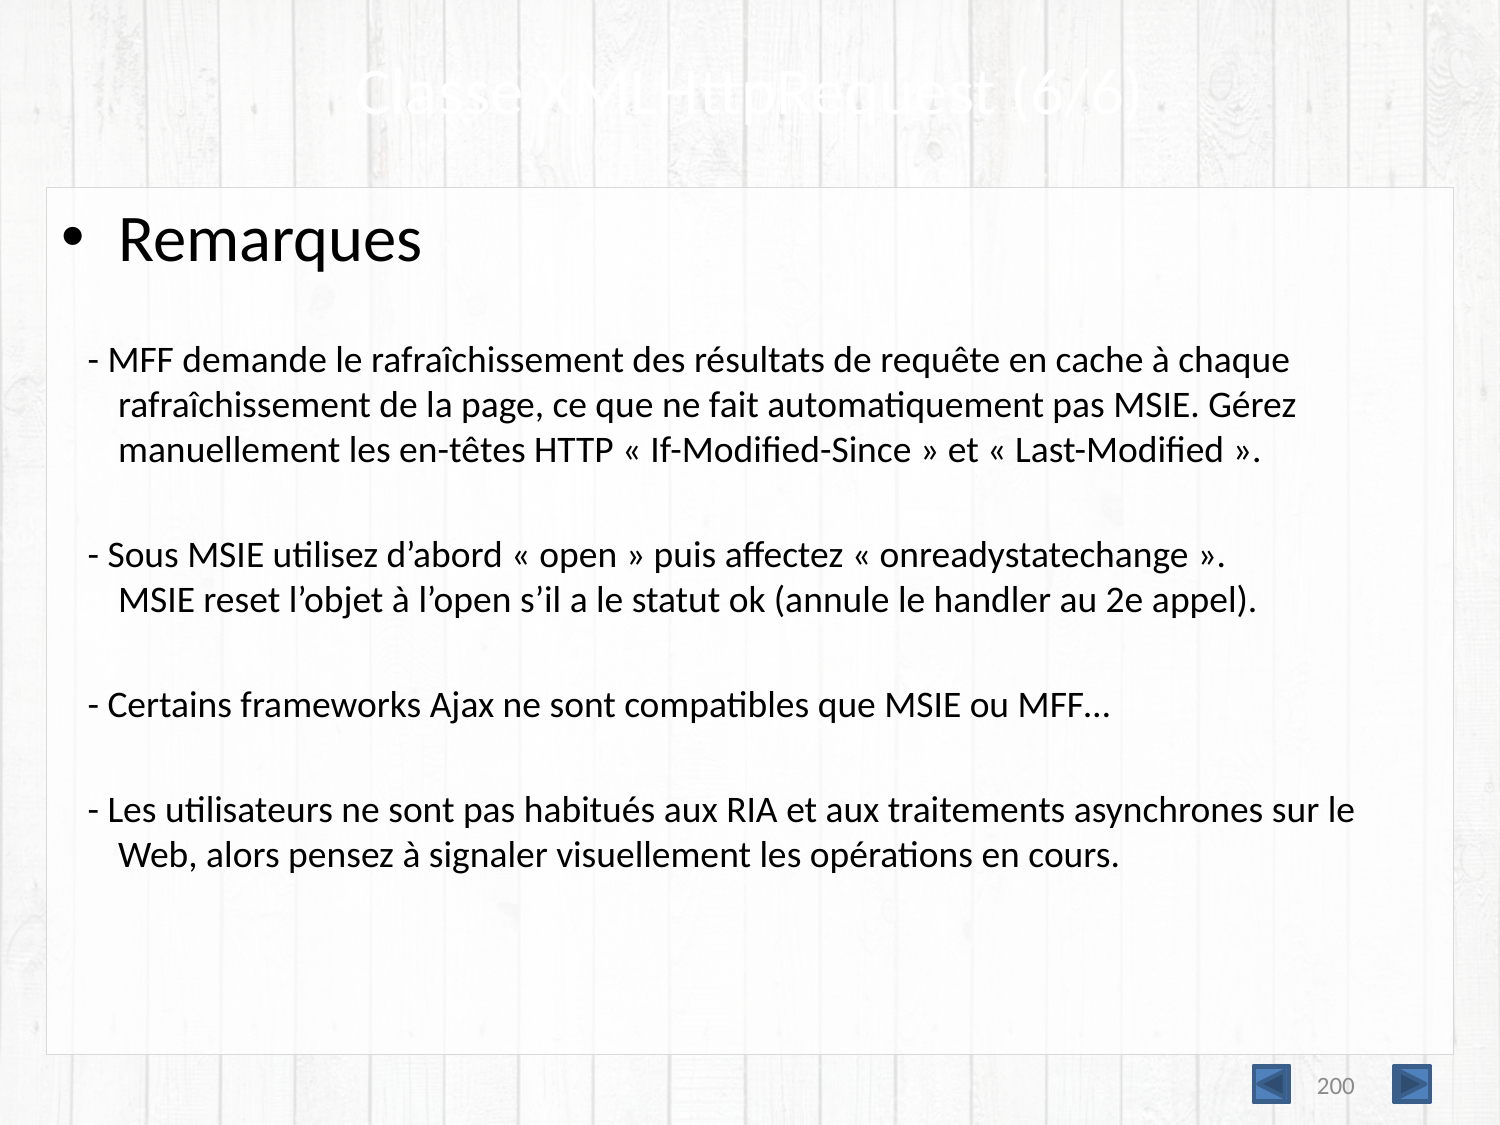

# Classe XMLHttpRequest (6/6)
Remarques

   - MFF demande le rafraîchissement des résultats de requête en cache à chaque rafraîchissement de la page, ce que ne fait automatiquement pas MSIE. Gérez manuellement les en-têtes HTTP « If-Modified-Since » et « Last-Modified ».

   - Sous MSIE utilisez d’abord « open » puis affectez « onreadystatechange ».
MSIE reset l’objet à l’open s’il a le statut ok (annule le handler au 2e appel).

   - Certains frameworks Ajax ne sont compatibles que MSIE ou MFF…

   - Les utilisateurs ne sont pas habitués aux RIA et aux traitements asynchrones sur le Web, alors pensez à signaler visuellement les opérations en cours.
200